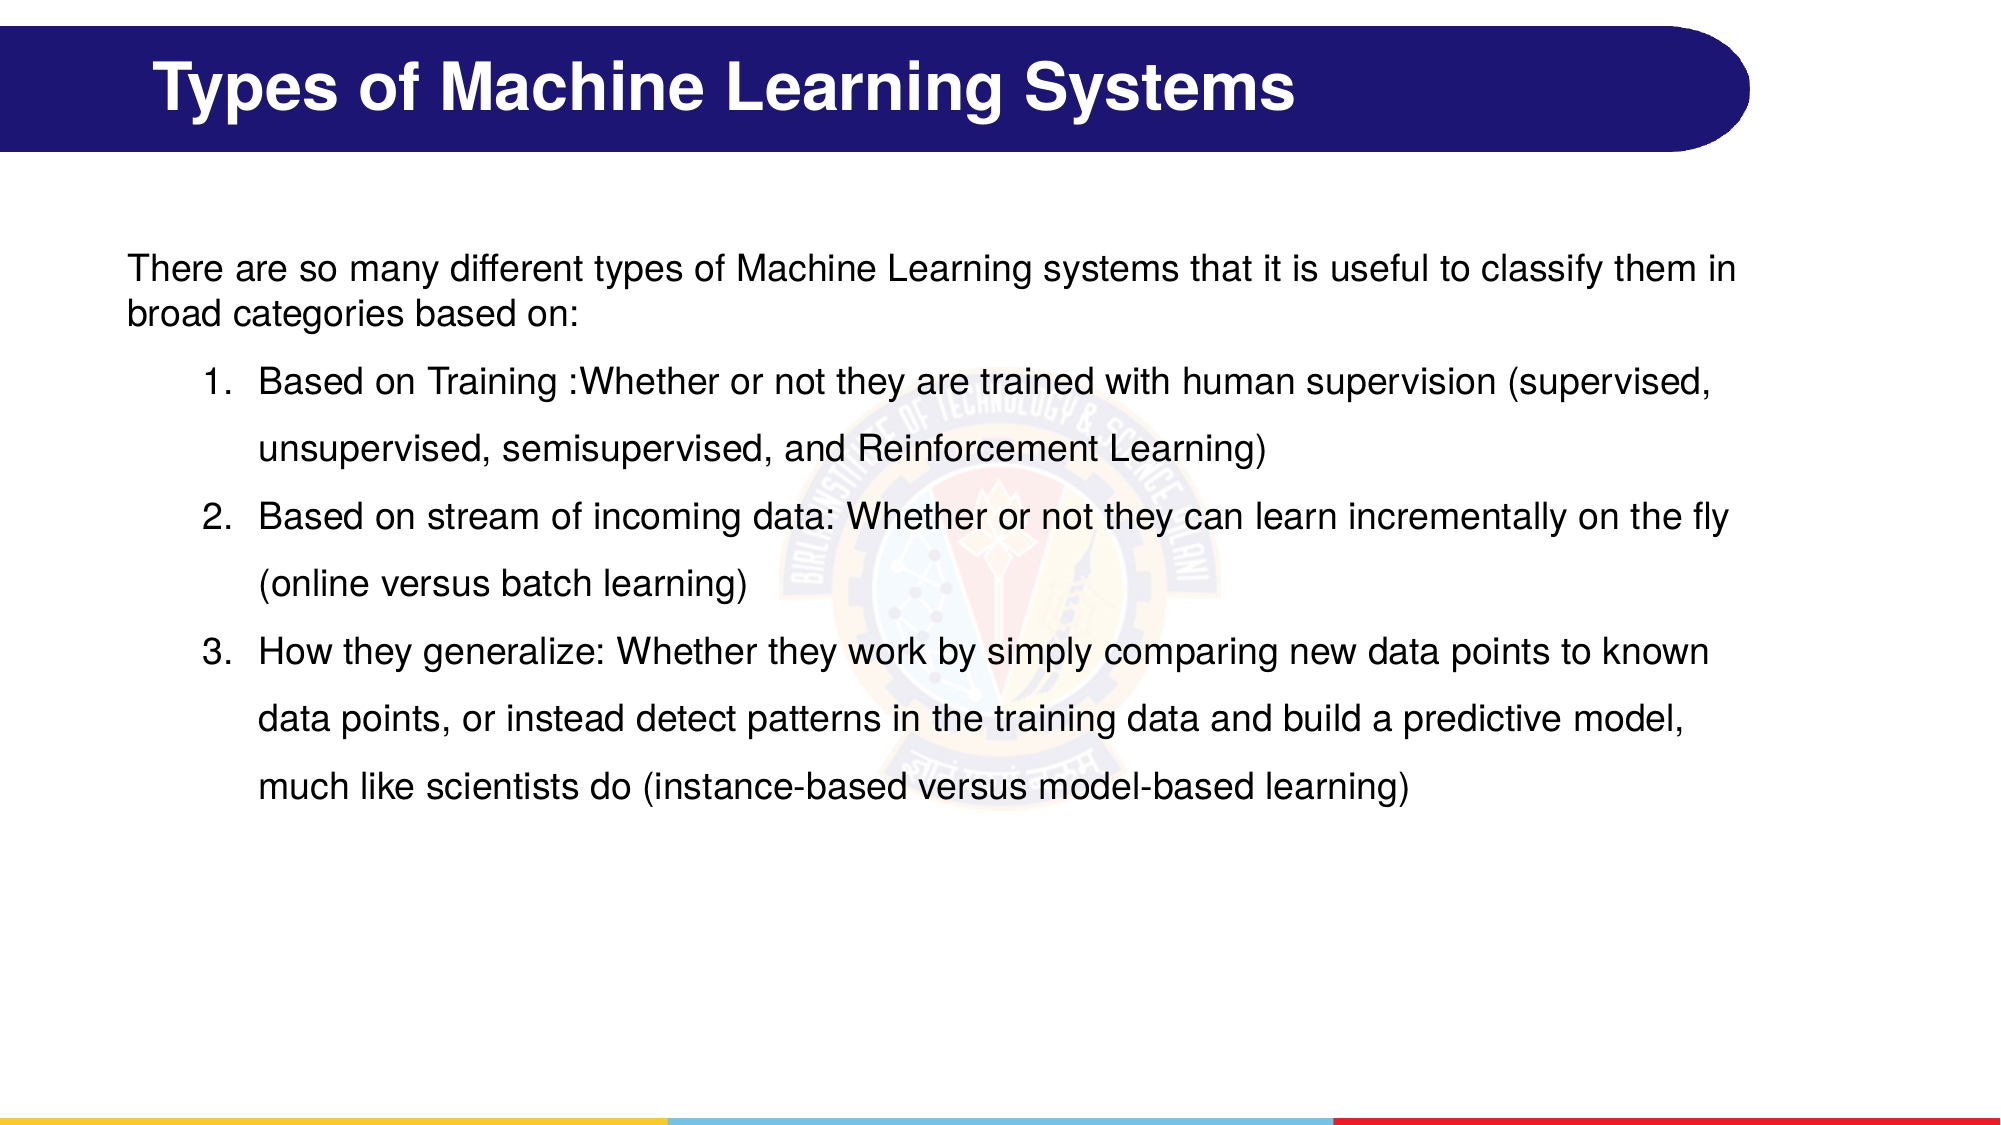

# Types of Machine Learning Systems
There are so many different types of Machine Learning systems that it is useful to classify them in broad categories based on:
Based on Training :Whether or not they are trained with human supervision (supervised, unsupervised, semisupervised, and Reinforcement Learning)
Based on stream of incoming data: Whether or not they can learn incrementally on the fly (online versus batch learning)
How they generalize: Whether they work by simply comparing new data points to known data points, or instead detect patterns in the training data and build a predictive model, much like scientists do (instance-based versus model-based learning)